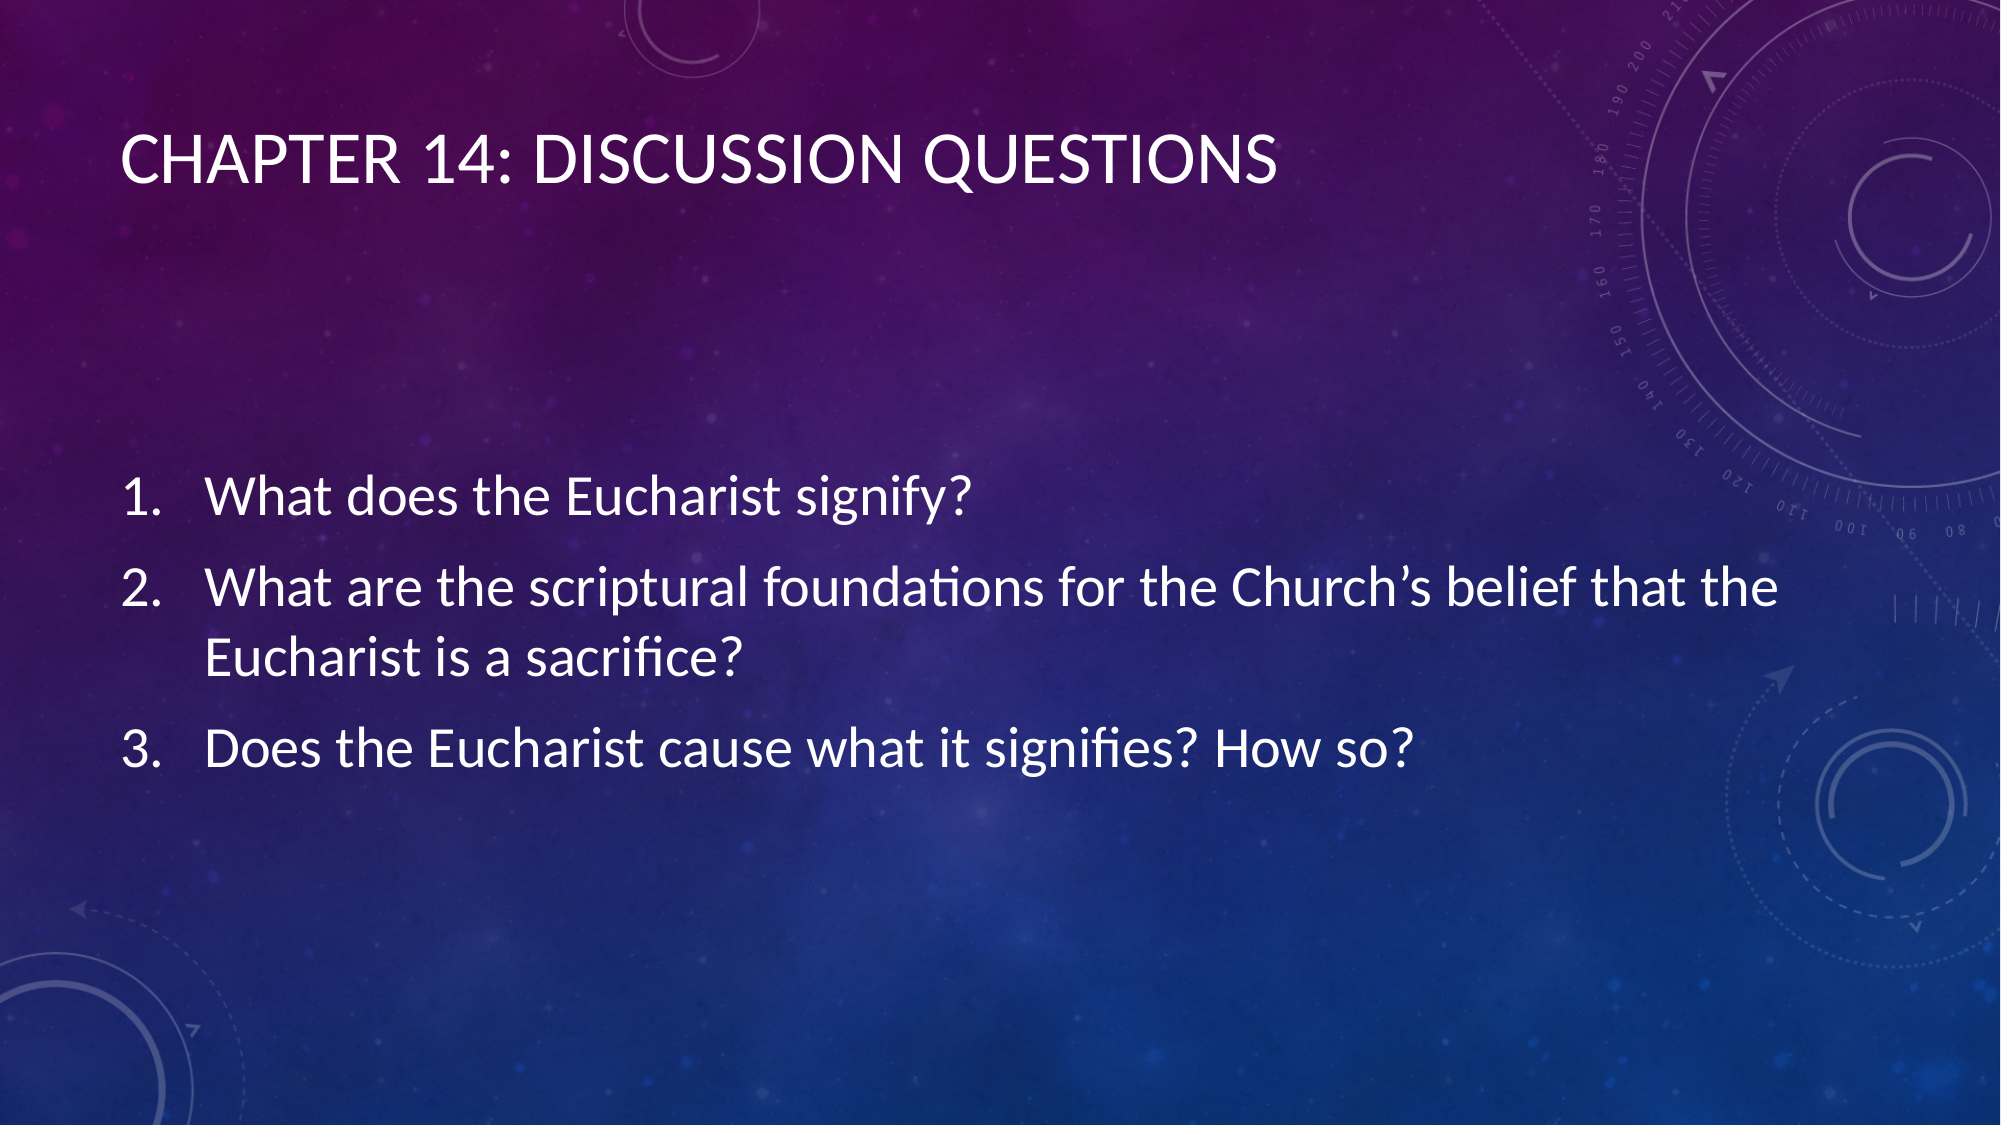

# Chapter 14: Discussion Questions
What does the Eucharist signify?
What are the scriptural foundations for the Church’s belief that the Eucharist is a sacrifice?
Does the Eucharist cause what it signifies? How so?